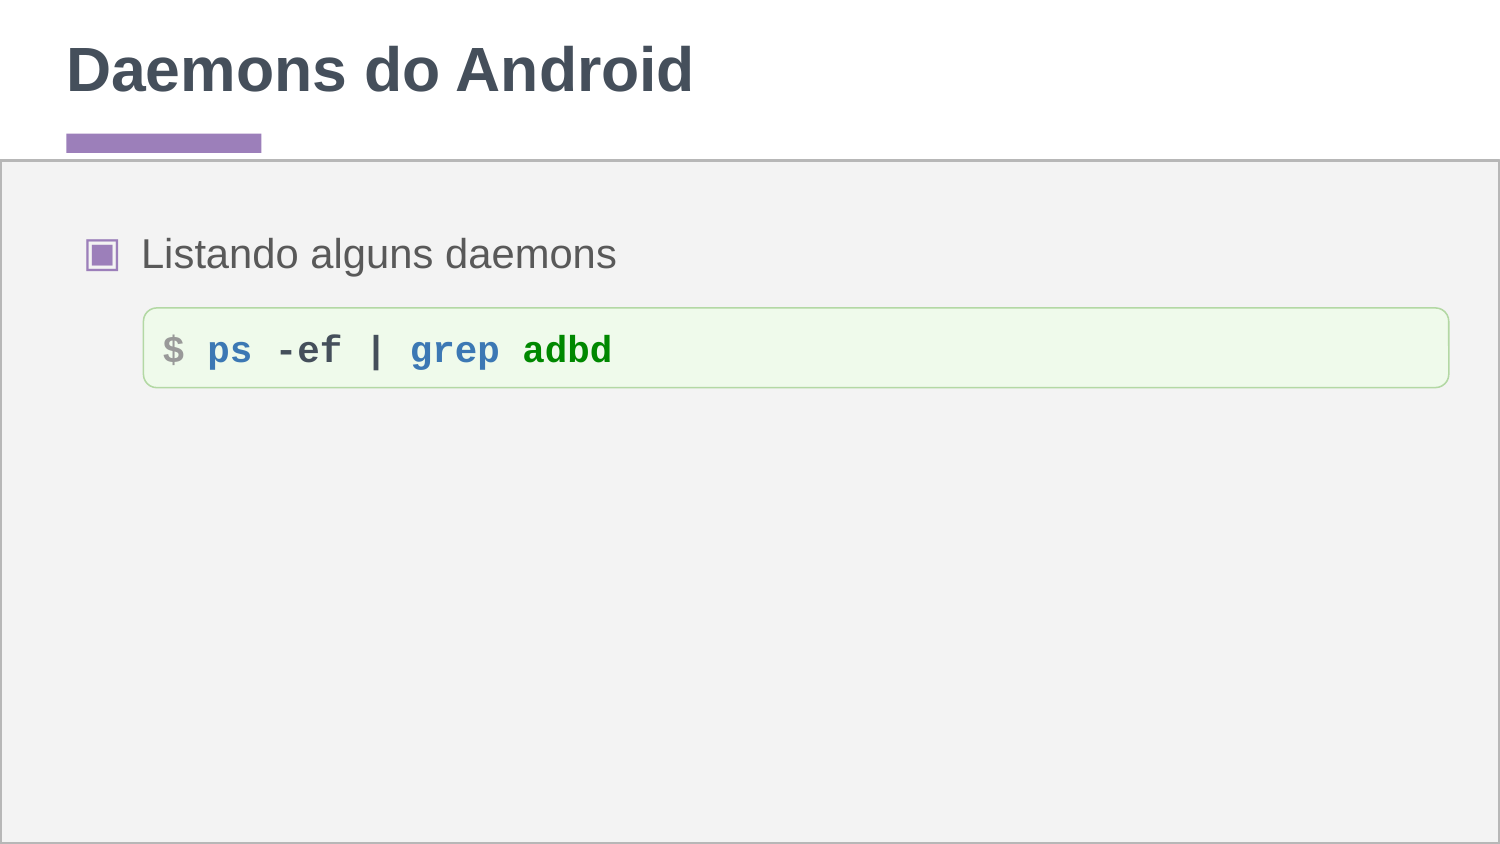

# Daemons do Android

Listando alguns daemons
$ ps -ef | grep adbd
88